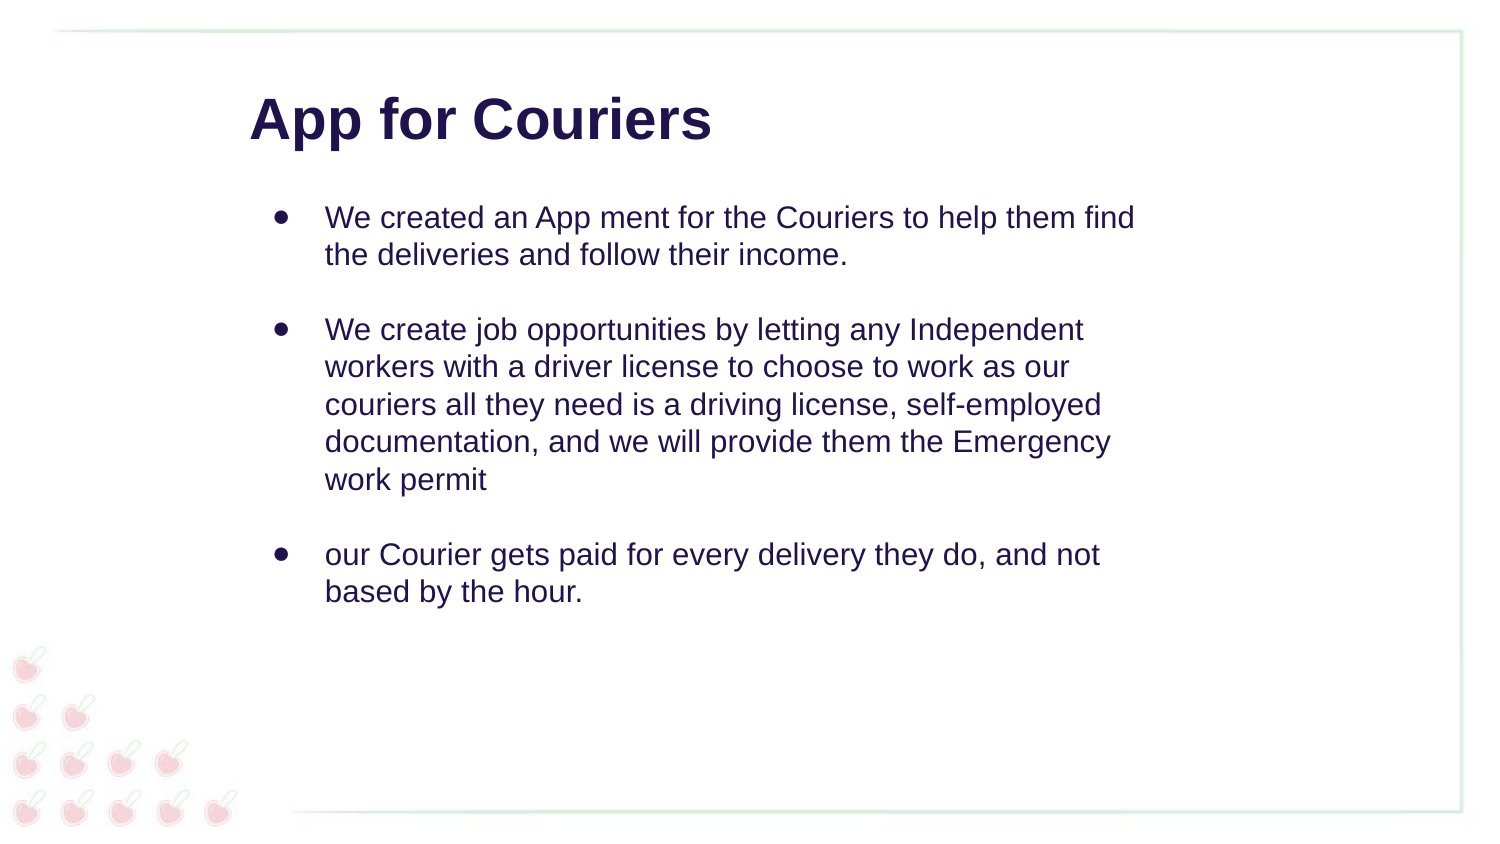

# App for Couriers

We created an App ment for the Couriers to help them find the deliveries and follow their income.
We create job opportunities by letting any Independent workers with a driver license to choose to work as our couriers all they need is a driving license, self-employed documentation, and we will provide them the Emergency work permit
our Courier gets paid for every delivery they do, and not based by the hour.